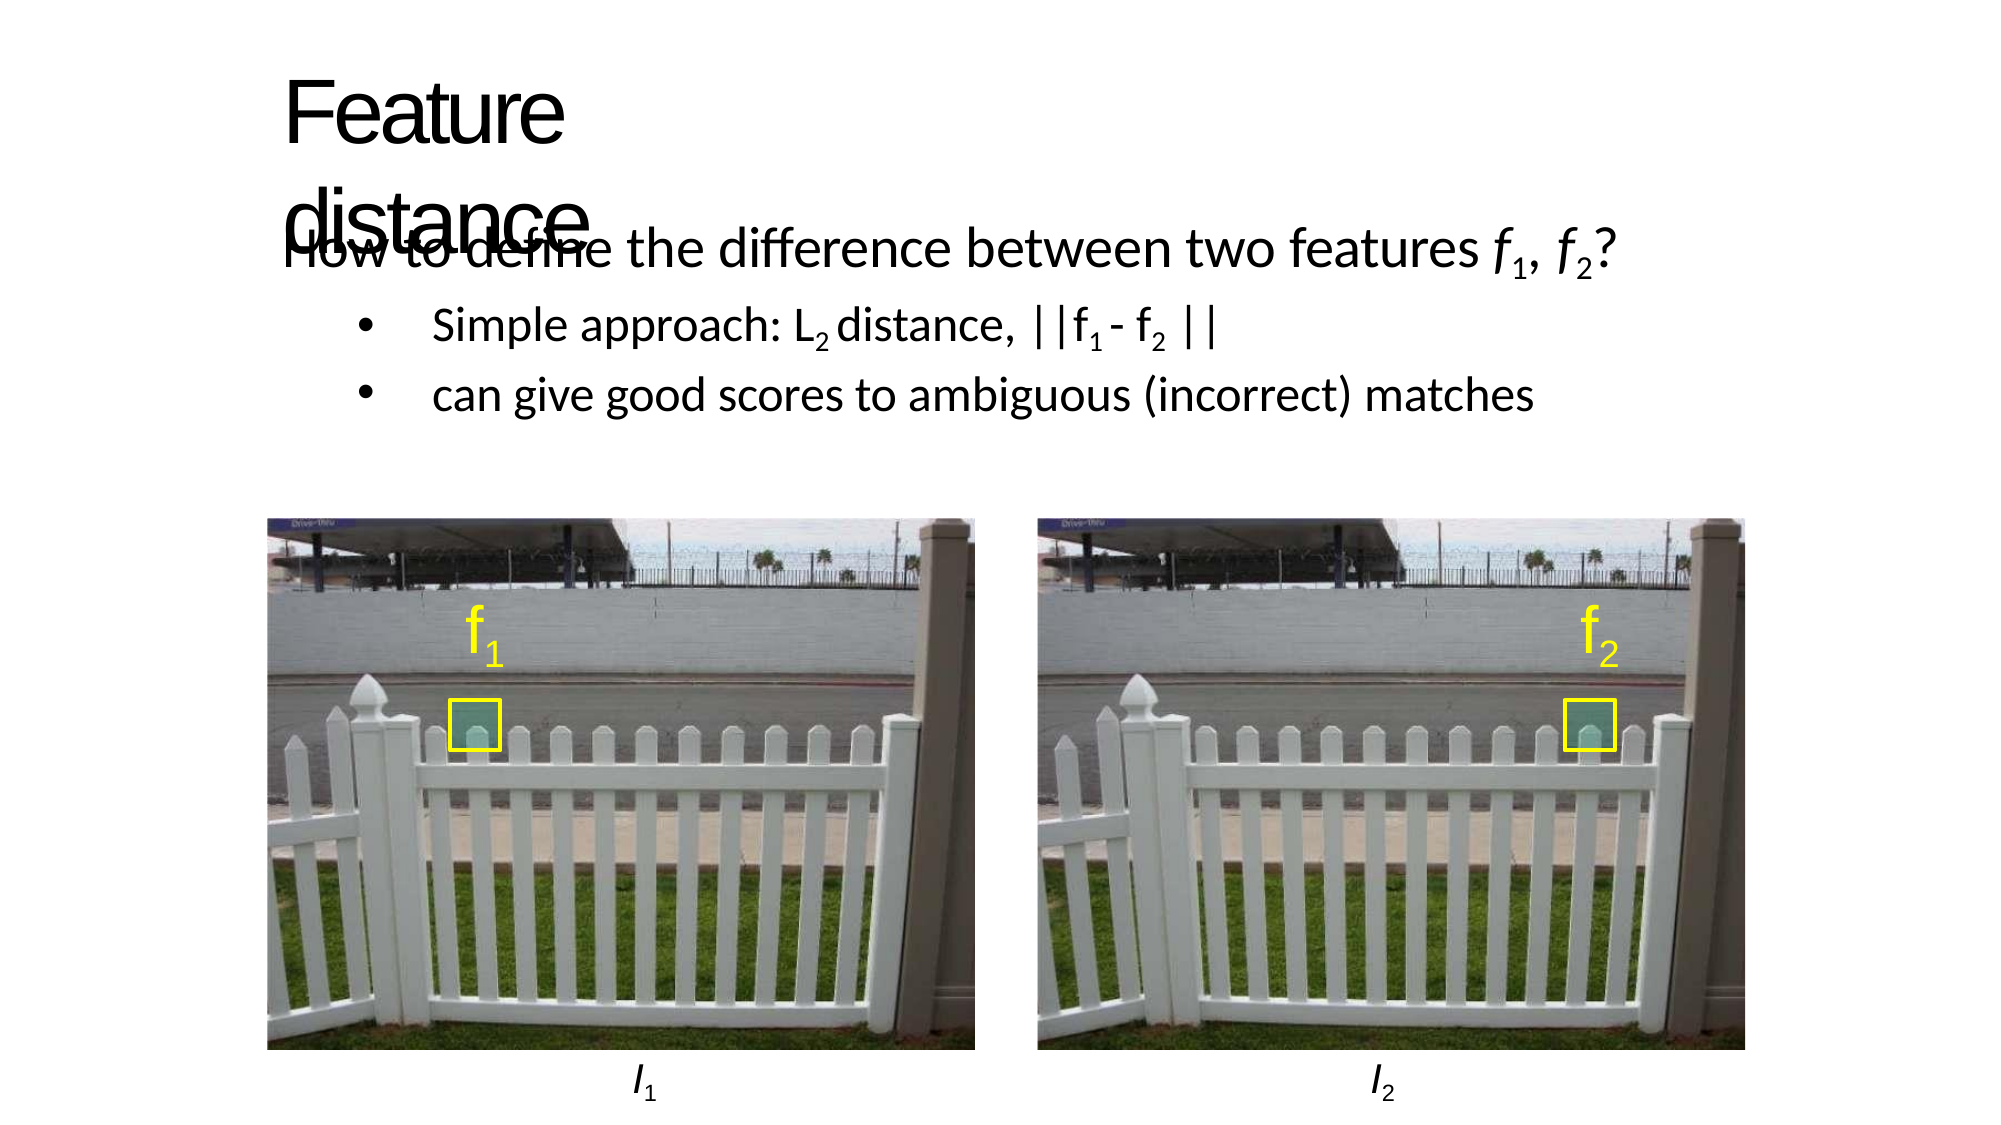

# Feature distance
How to define the difference between two features f1, f2?
Simple approach: L2 distance, ||f1 - f2 ||
can give good scores to ambiguous (incorrect) matches

f1
f2
I1
I2